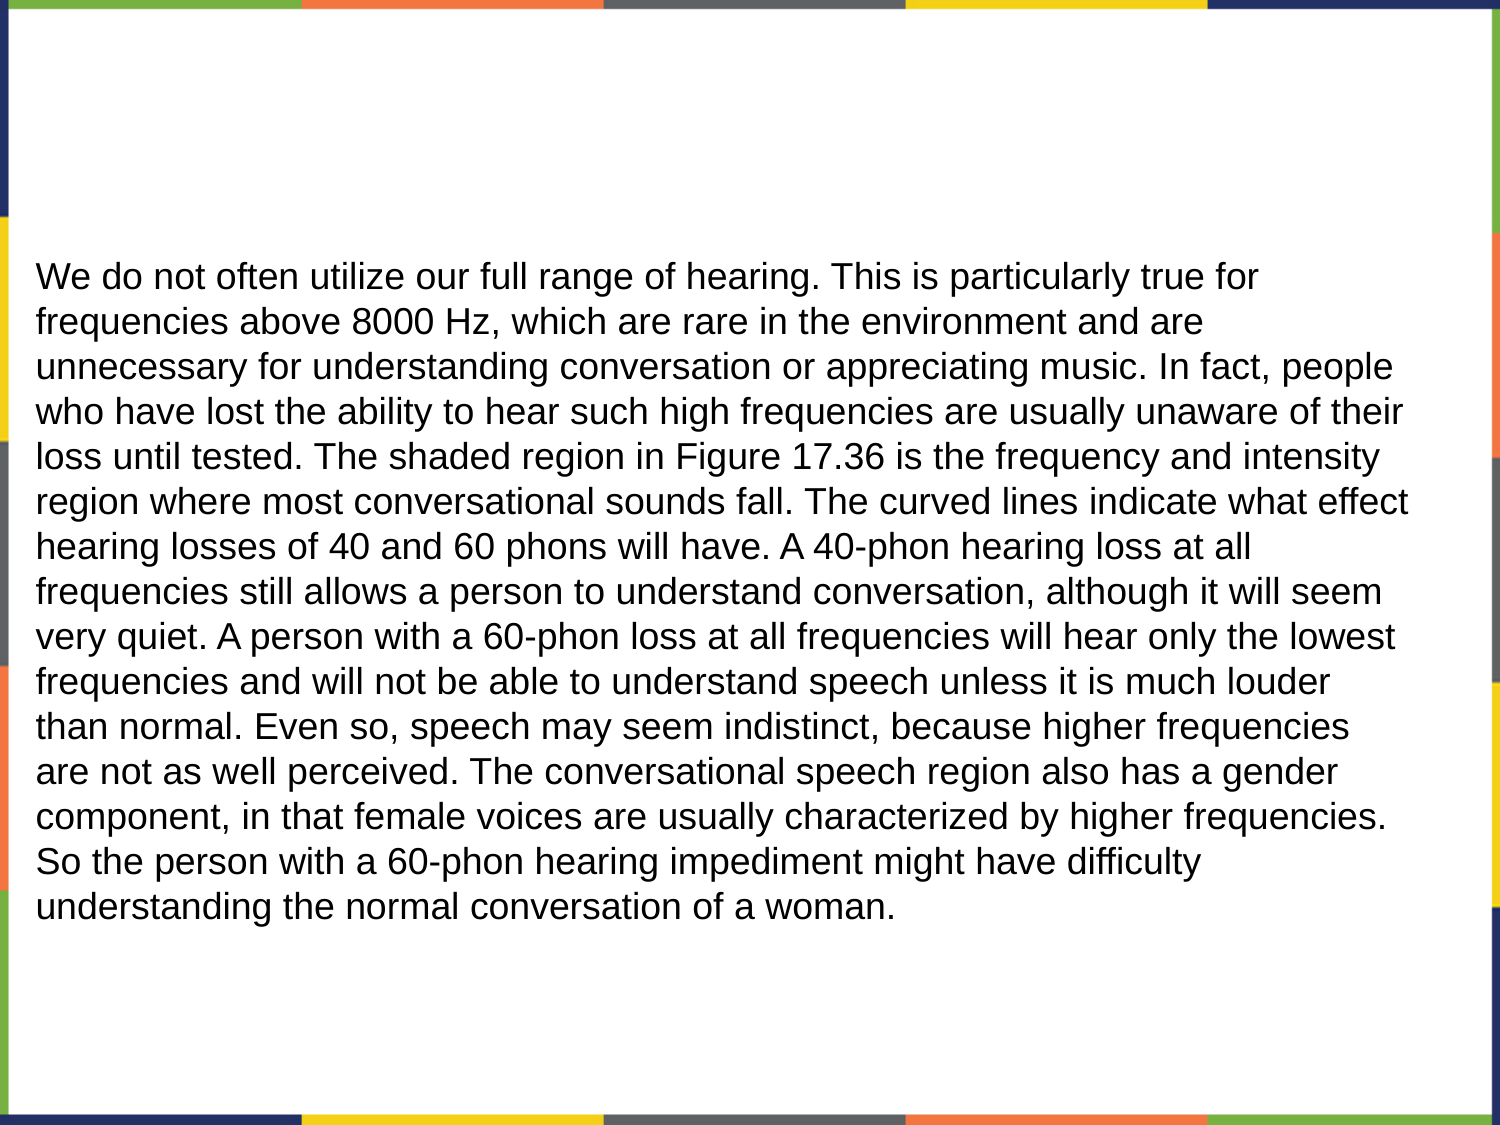

We do not often utilize our full range of hearing. This is particularly true for frequencies above 8000 Hz, which are rare in the environment and are unnecessary for understanding conversation or appreciating music. In fact, people who have lost the ability to hear such high frequencies are usually unaware of their loss until tested. The shaded region in Figure 17.36 is the frequency and intensity region where most conversational sounds fall. The curved lines indicate what effect hearing losses of 40 and 60 phons will have. A 40-phon hearing loss at all frequencies still allows a person to understand conversation, although it will seem
very quiet. A person with a 60-phon loss at all frequencies will hear only the lowest frequencies and will not be able to understand speech unless it is much louder than normal. Even so, speech may seem indistinct, because higher frequencies are not as well perceived. The conversational speech region also has a gender component, in that female voices are usually characterized by higher frequencies. So the person with a 60-phon hearing impediment might have difficulty understanding the normal conversation of a woman.